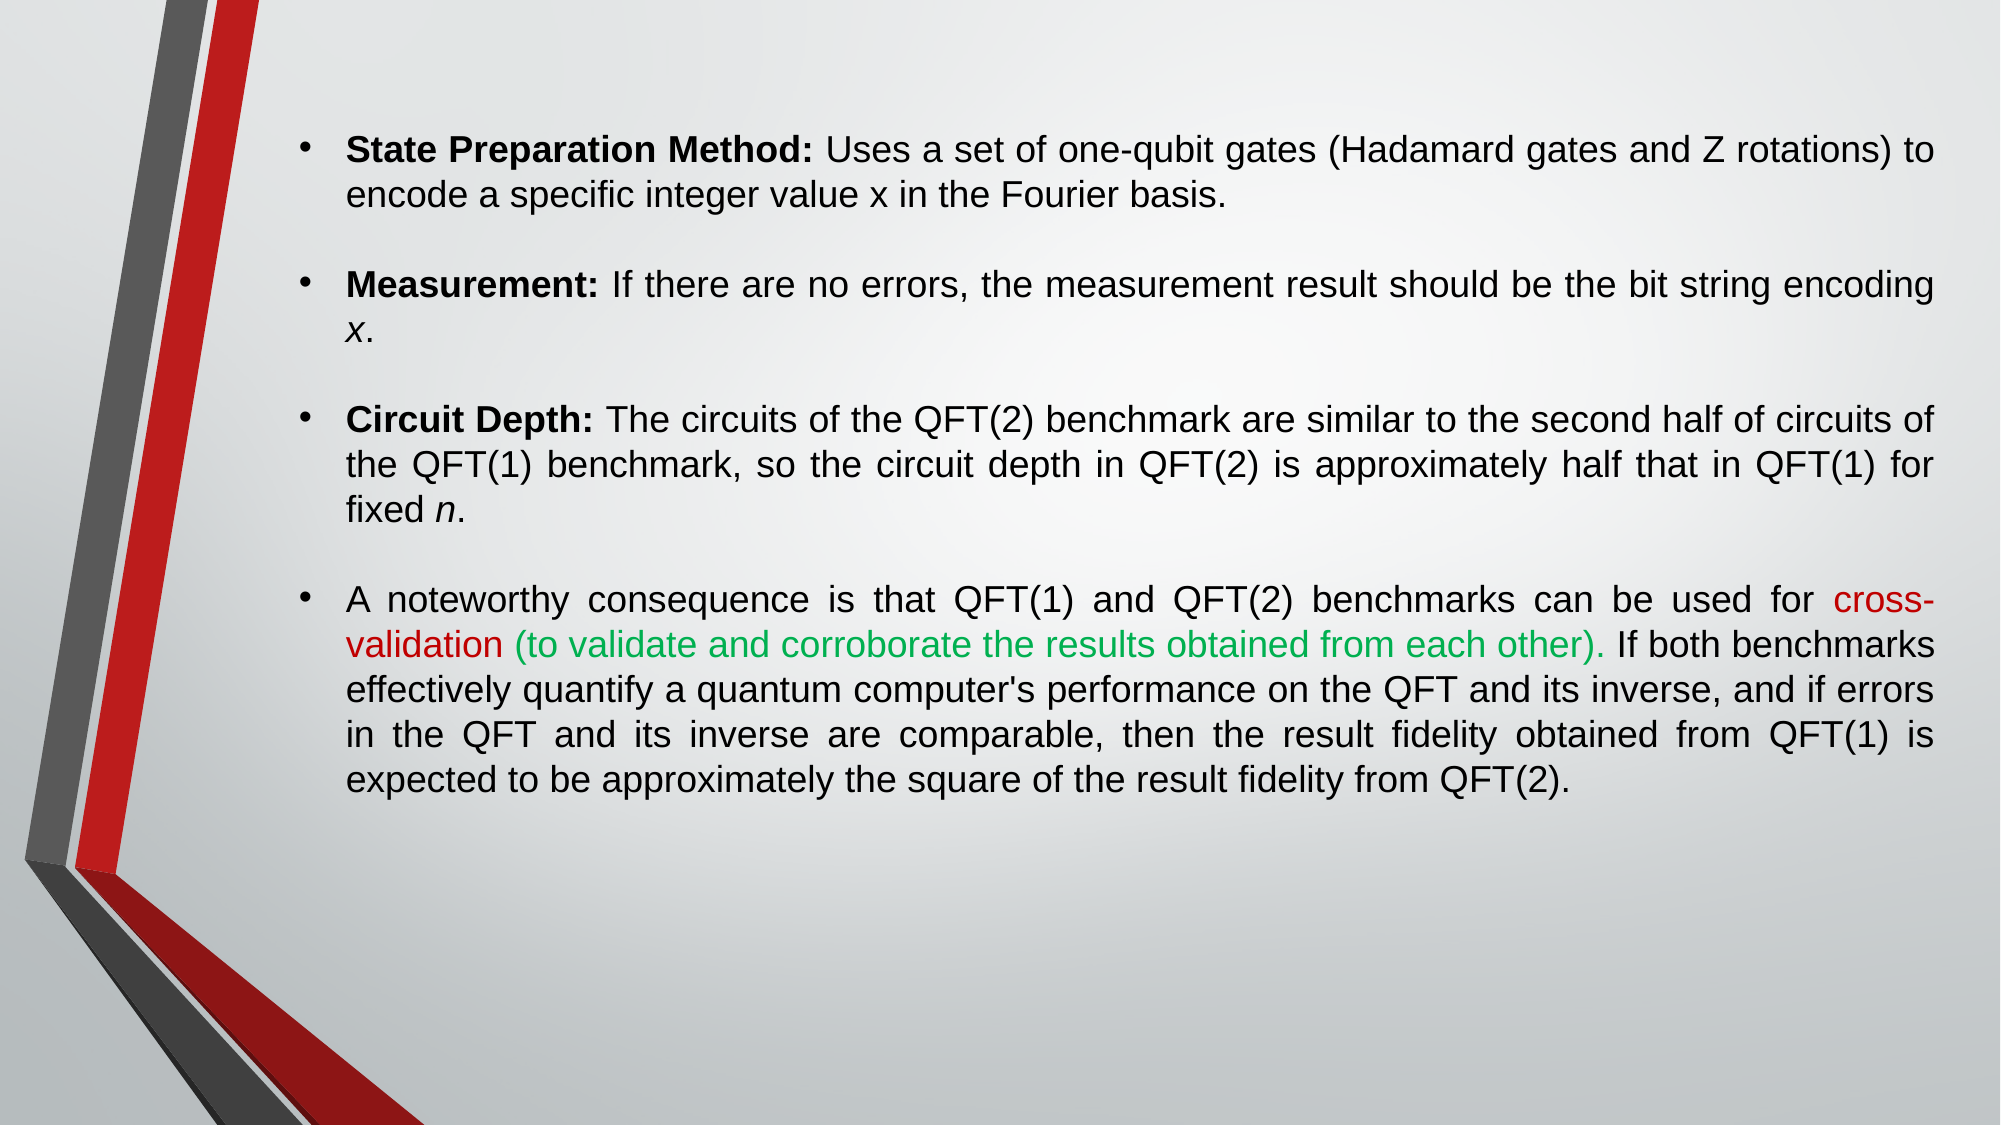

State Preparation Method: Uses a set of one-qubit gates (Hadamard gates and Z rotations) to encode a specific integer value x in the Fourier basis.

Measurement: If there are no errors, the measurement result should be the bit string encoding x.

Circuit Depth: The circuits of the QFT(2) benchmark are similar to the second half of circuits of the QFT(1) benchmark, so the circuit depth in QFT(2) is approximately half that in QFT(1) for fixed n.

A noteworthy consequence is that QFT(1) and QFT(2) benchmarks can be used for cross-validation (to validate and corroborate the results obtained from each other). If both benchmarks effectively quantify a quantum computer's performance on the QFT and its inverse, and if errors in the QFT and its inverse are comparable, then the result fidelity obtained from QFT(1) is expected to be approximately the square of the result fidelity from QFT(2).